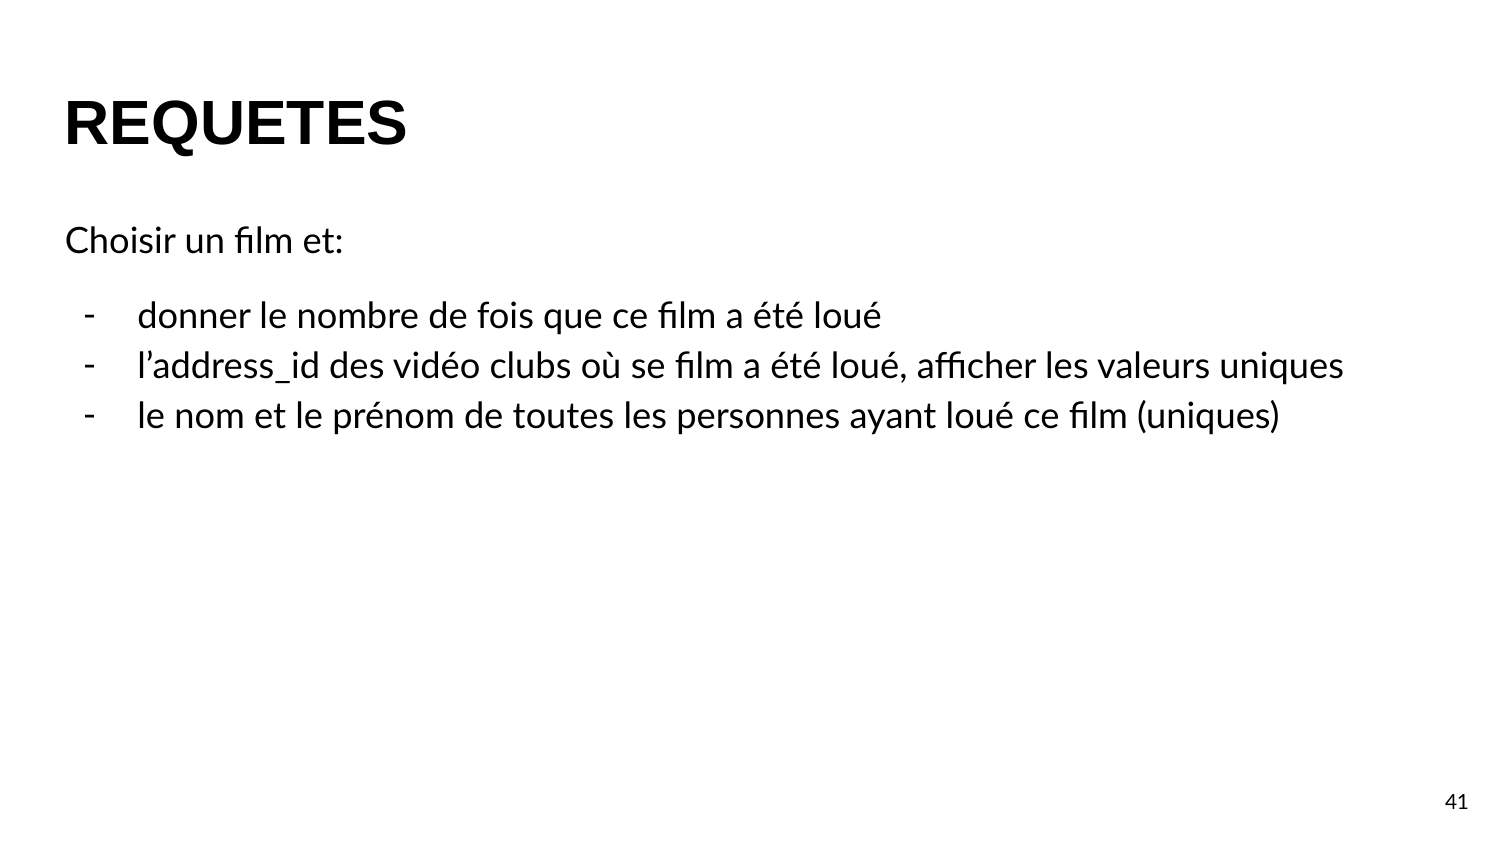

# REQUETES
Choisir un film et:
donner le nombre de fois que ce film a été loué
l’address_id des vidéo clubs où se film a été loué, afficher les valeurs uniques
le nom et le prénom de toutes les personnes ayant loué ce film (uniques)

select distinct C.first_name, C.last_name from customer as C join rental as R on C.customer_id = R.customer_id where R.inventory_id in (select inventory_id from inventory where film_id = (select film_id from film where title = 'ACADEMY DINOSAUR'))
41